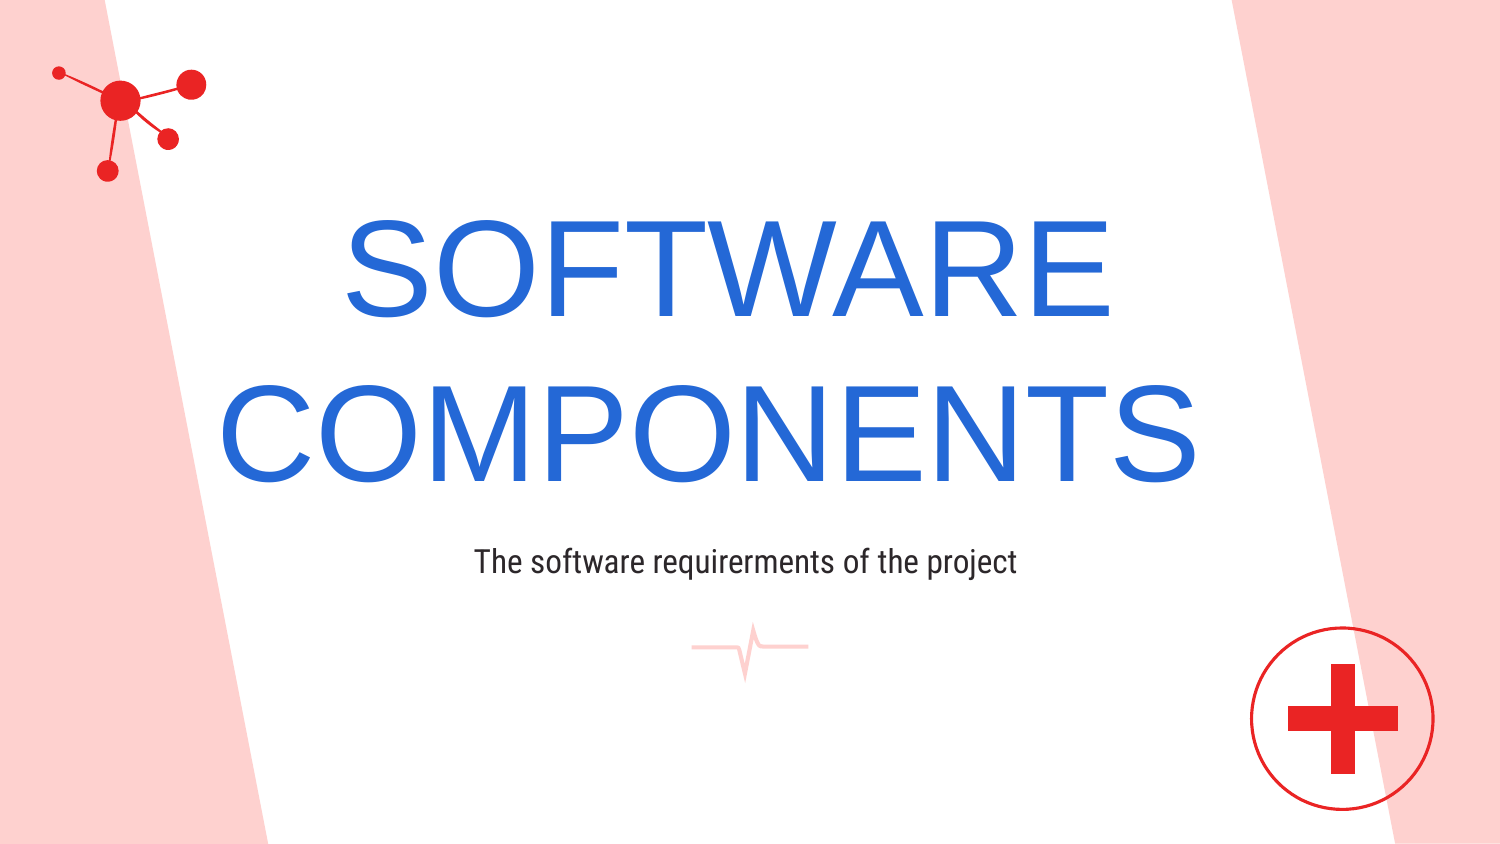

# SOFTWARE COMPONENTS
The software requirerments of the project